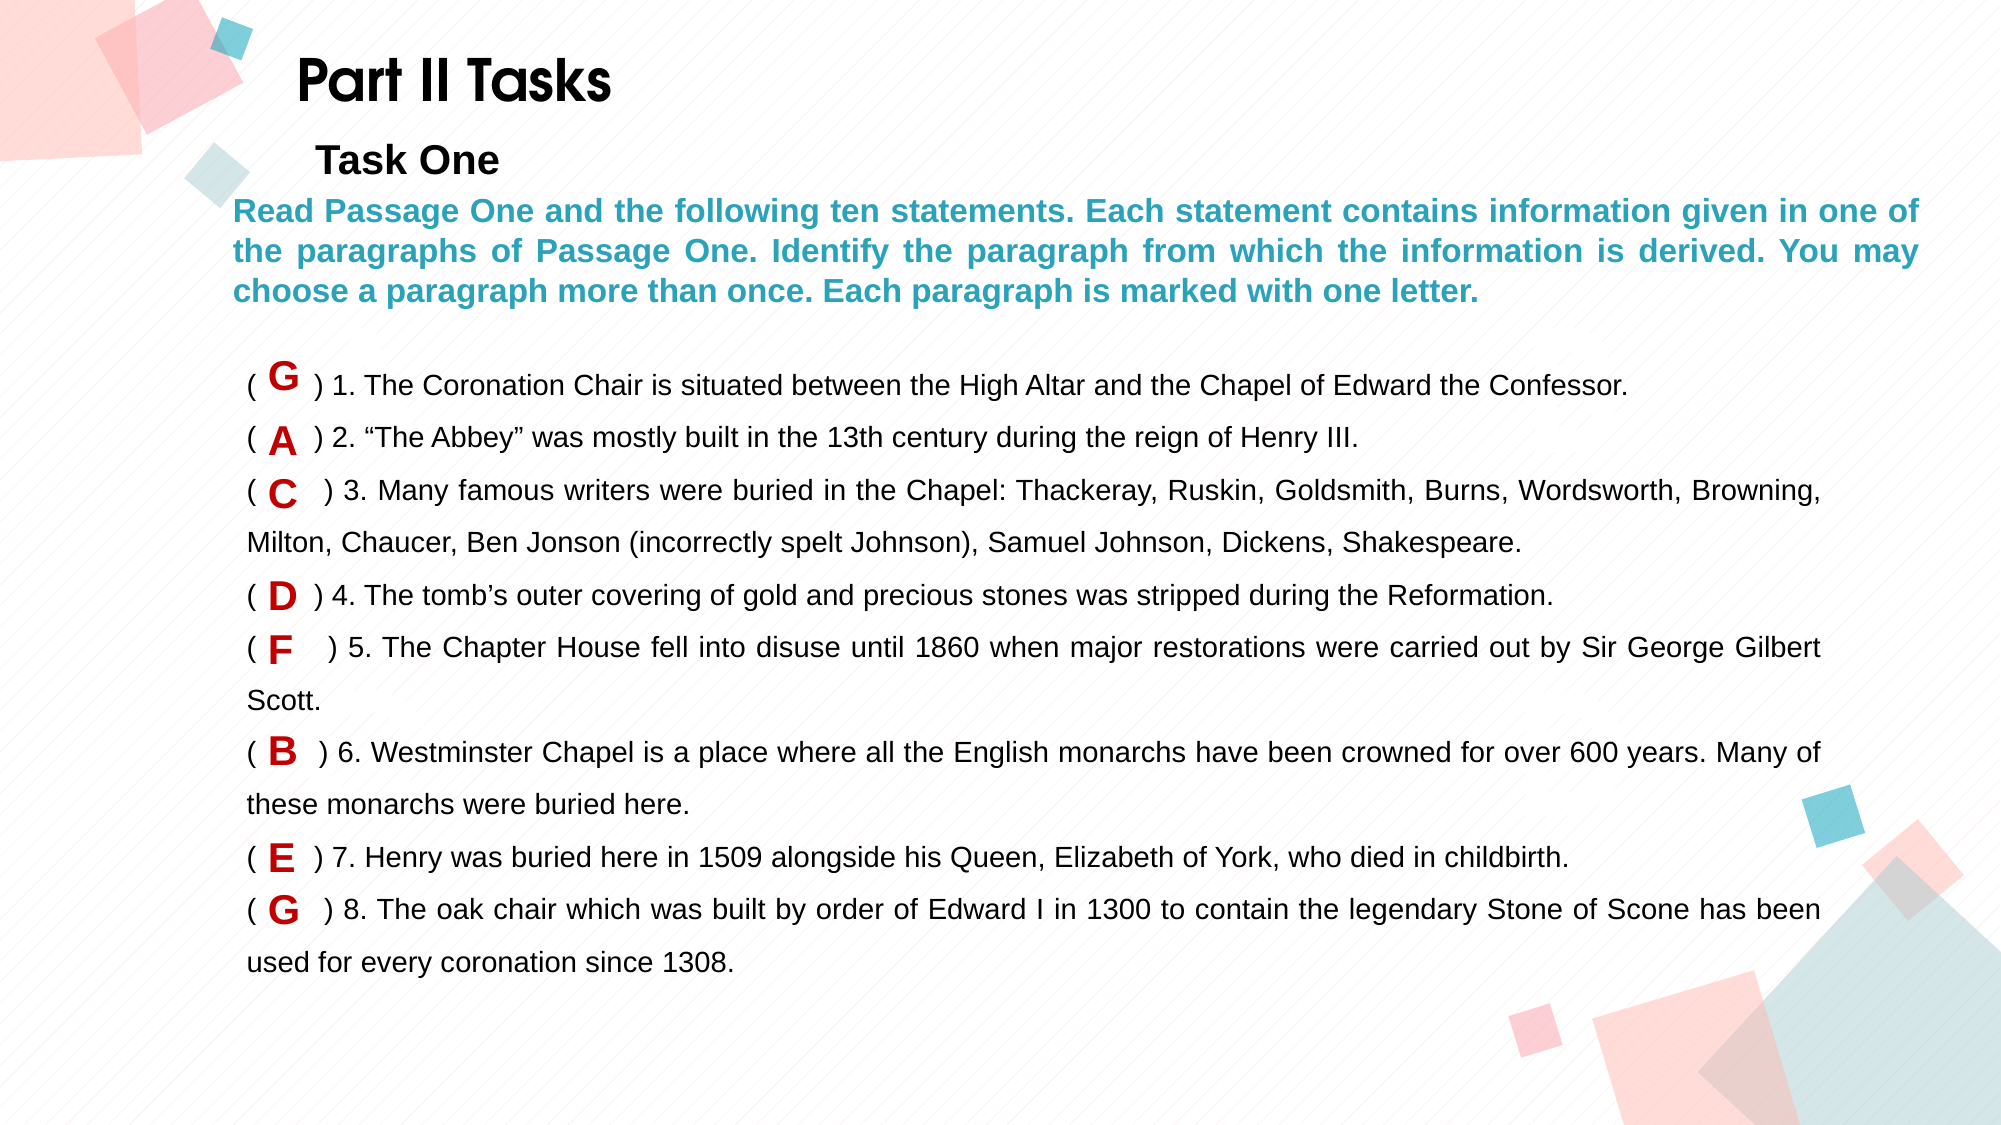

Part II Tasks
Task One

Read Passage One and the following ten statements. Each statement contains information given in one of the paragraphs of Passage One. Identify the paragraph from which the information is derived. You may choose a paragraph more than once. Each paragraph is marked with one letter.
A
B
G
(       ) 1. The Coronation Chair is situated between the High Altar and the Chapel of Edward the Confessor.
(       ) 2. “The Abbey” was mostly built in the 13th century during the reign of Henry III.
(       ) 3. Many famous writers were buried in the Chapel: Thackeray, Ruskin, Goldsmith, Burns, Wordsworth, Browning, Milton, Chaucer, Ben Jonson (incorrectly spelt Johnson), Samuel Johnson, Dickens, Shakespeare.
(       ) 4. The tomb’s outer covering of gold and precious stones was stripped during the Reformation.
(       ) 5. The Chapter House fell into disuse until 1860 when major restorations were carried out by Sir George Gilbert Scott.
(       ) 6. Westminster Chapel is a place where all the English monarchs have been crowned for over 600 years. Many of these monarchs were buried here.
(       ) 7. Henry was buried here in 1509 alongside his Queen, Elizabeth of York, who died in childbirth.
(       ) 8. The oak chair which was built by order of Edward I in 1300 to contain the legendary Stone of Scone has been used for every coronation since 1308.
A
C
D
F
C
D
B
E
G